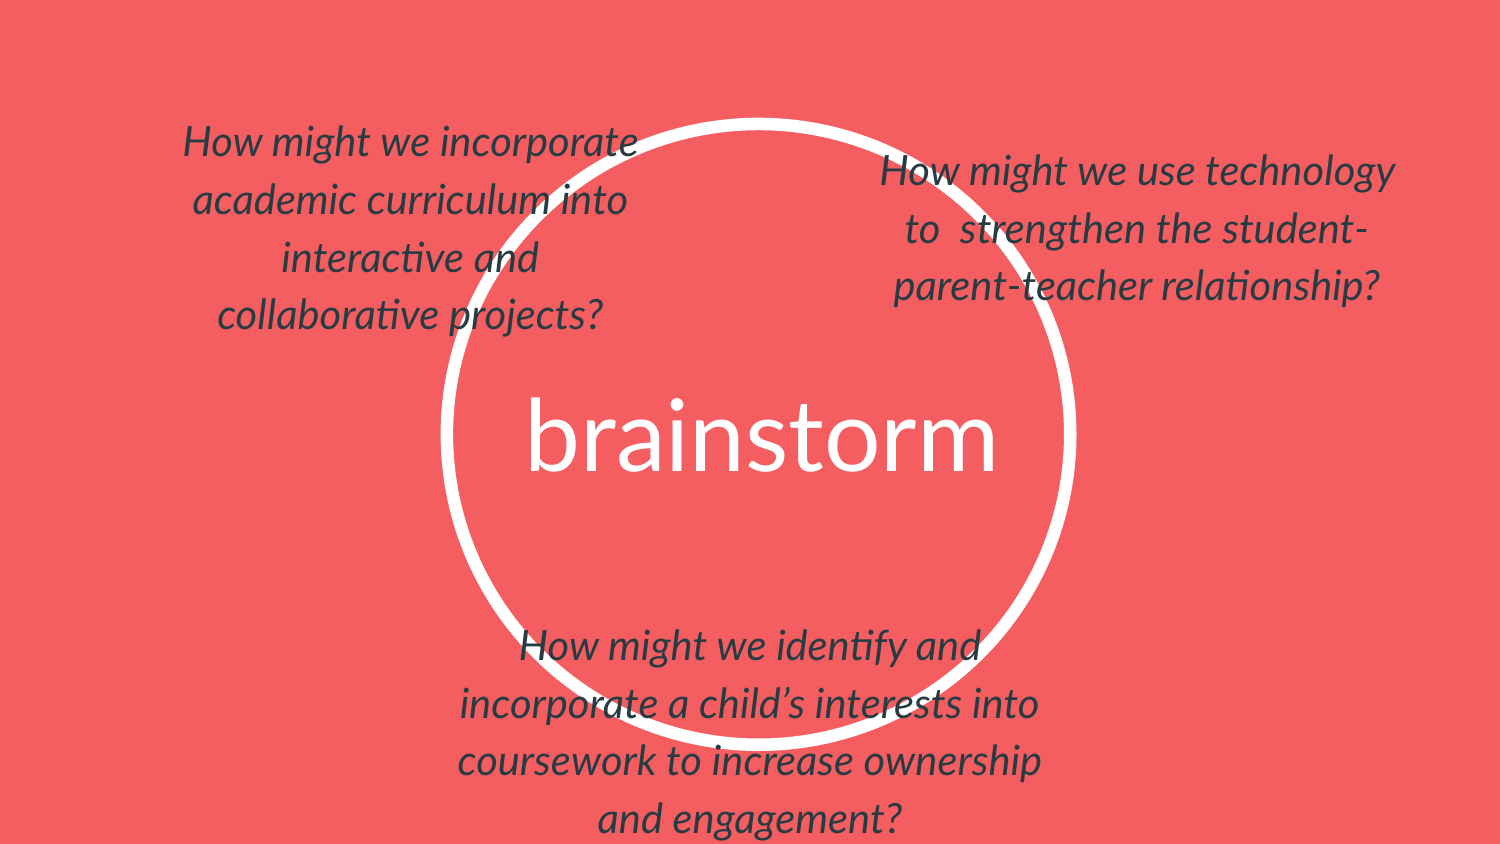

How might we incorporate academic curriculum into interactive and collaborative projects?
How might we use technology to  strengthen the student-parent-teacher relationship?

# brainstorm
How might we identify and incorporate a child’s interests into coursework to increase ownership and engagement?